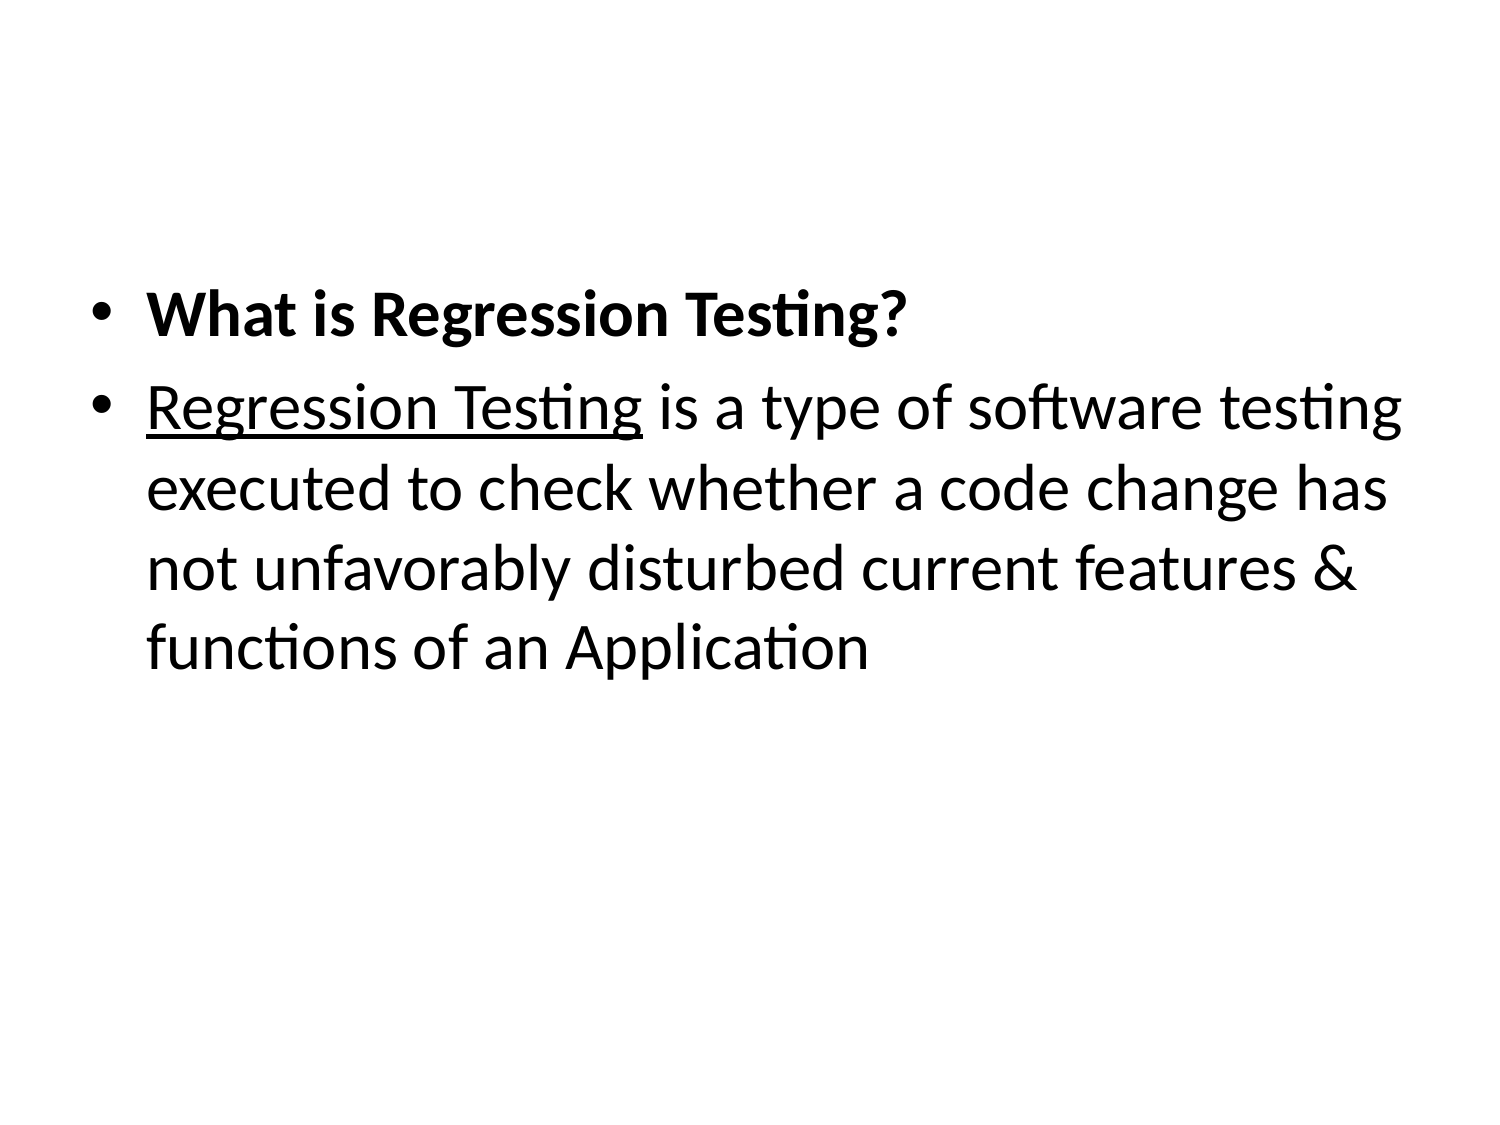

#
What is Regression Testing?
Regression Testing is a type of software testing executed to check whether a code change has not unfavorably disturbed current features & functions of an Application